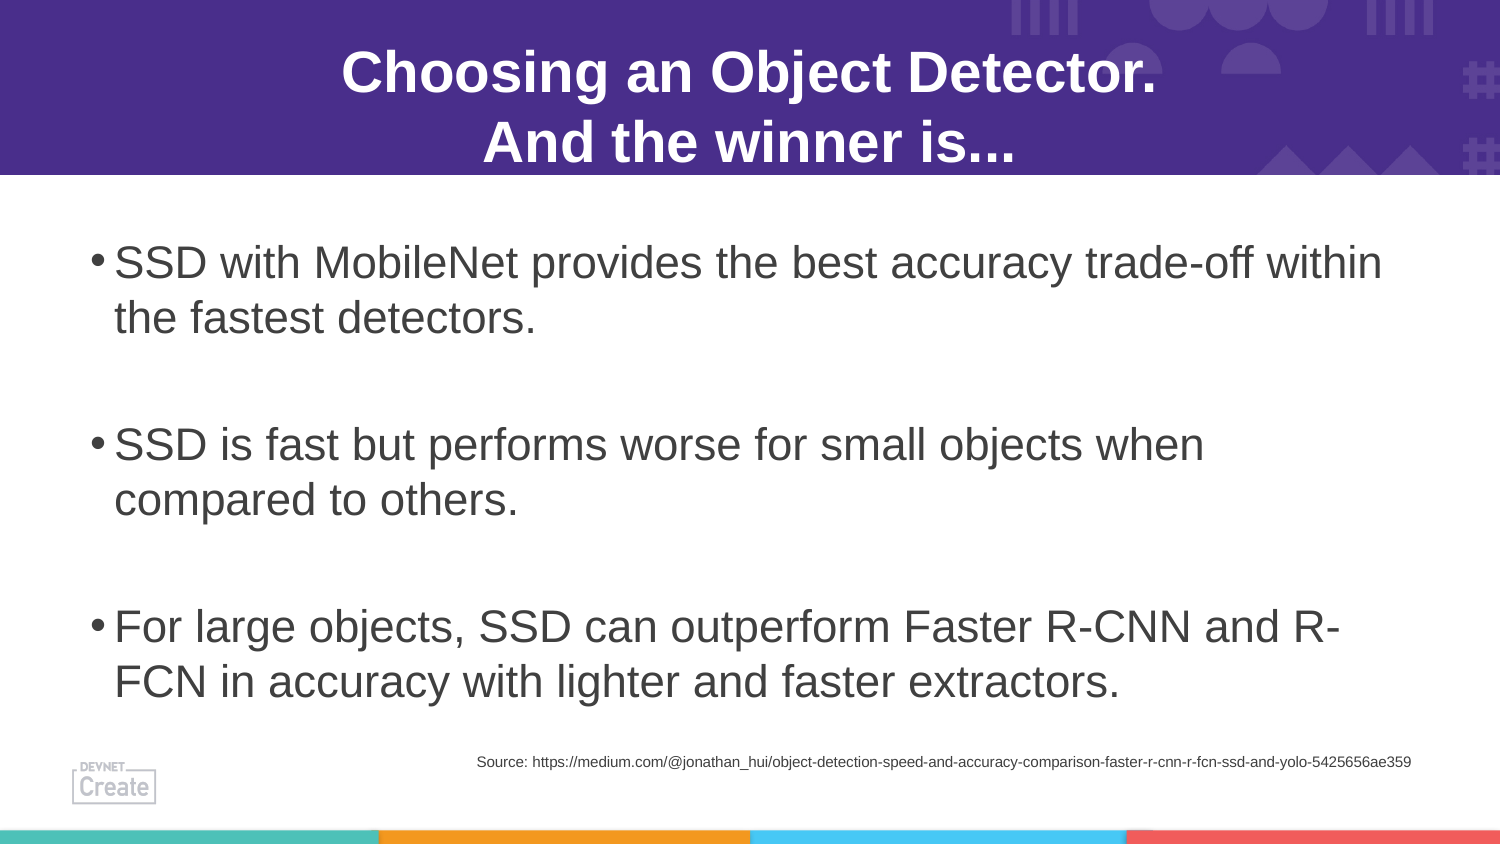

# Choosing an Object Detector. And the winner is...
SSD with MobileNet provides the best accuracy trade-off within the fastest detectors.

SSD is fast but performs worse for small objects when compared to others.

For large objects, SSD can outperform Faster R-CNN and R-FCN in accuracy with lighter and faster extractors.

Source: https://medium.com/@jonathan_hui/object-detection-speed-and-accuracy-comparison-faster-r-cnn-r-fcn-ssd-and-yolo-5425656ae359